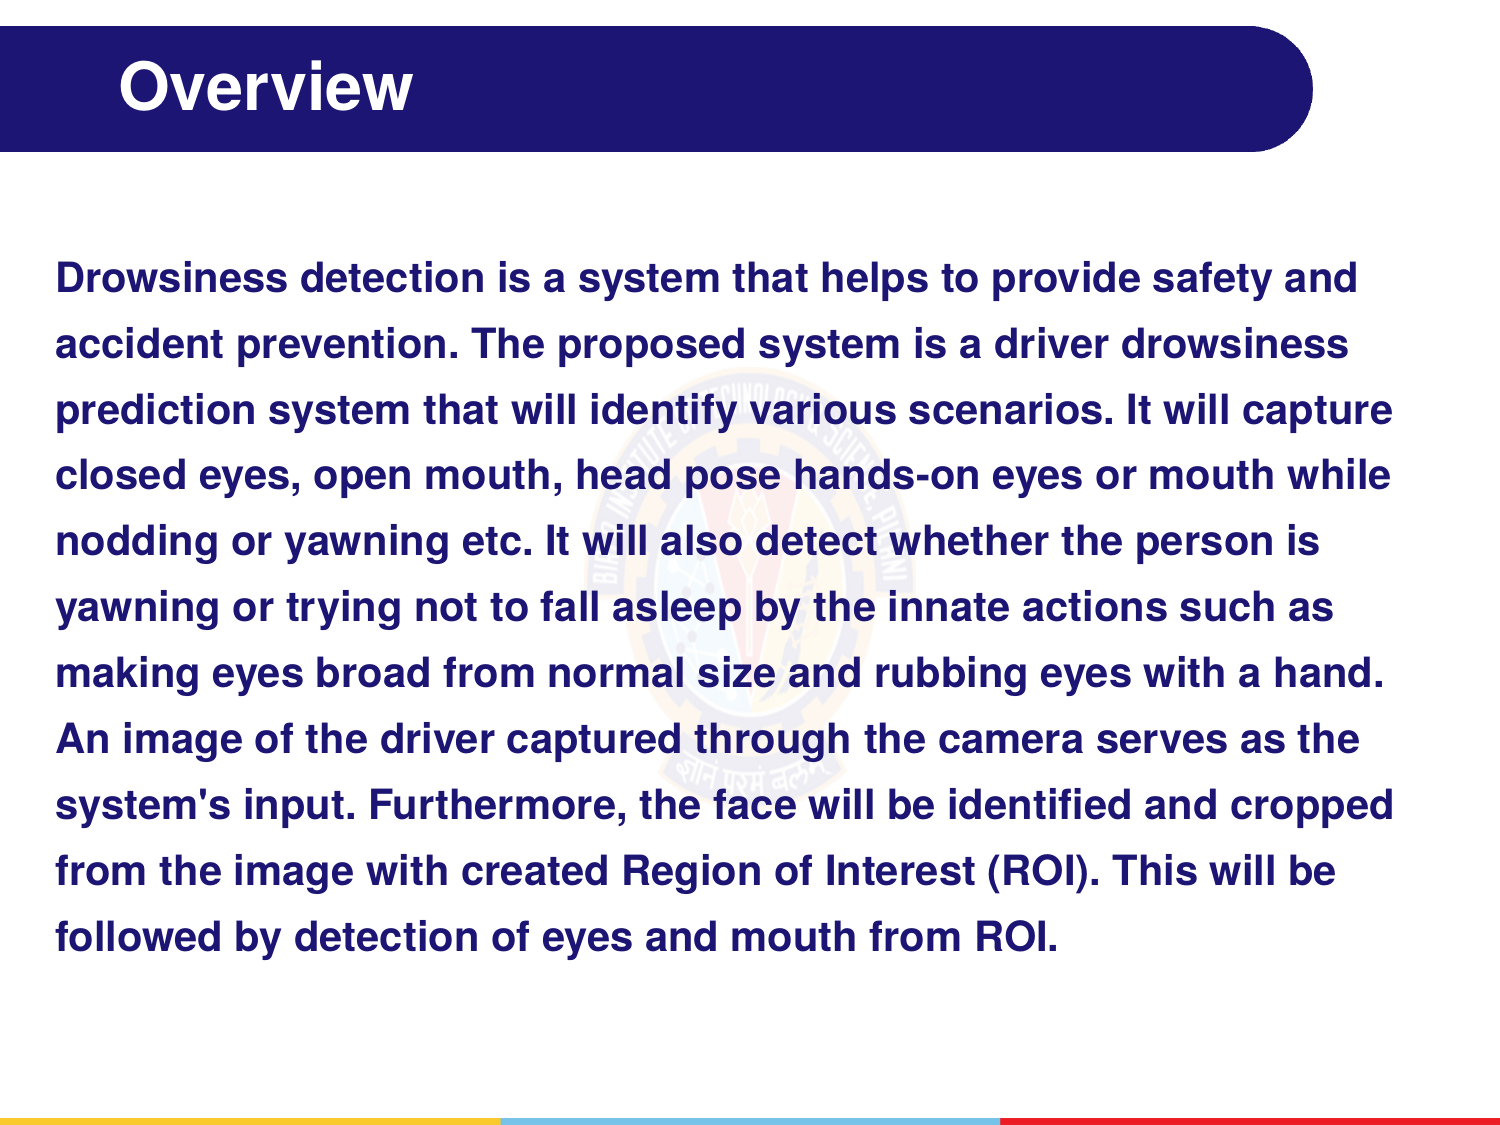

# Overview
Drowsiness detection is a system that helps to provide safety and
accident prevention. The proposed system is a driver drowsiness
prediction system that will identify various scenarios. It will capture
closed eyes, open mouth, head pose hands-on eyes or mouth while
nodding or yawning etc. It will also detect whether the person is
yawning or trying not to fall asleep by the innate actions such as
making eyes broad from normal size and rubbing eyes with a hand.
An image of the driver captured through the camera serves as the
system's input. Furthermore, the face will be identified and cropped
from the image with created Region of Interest (ROI). This will be
followed by detection of eyes and mouth from ROI.